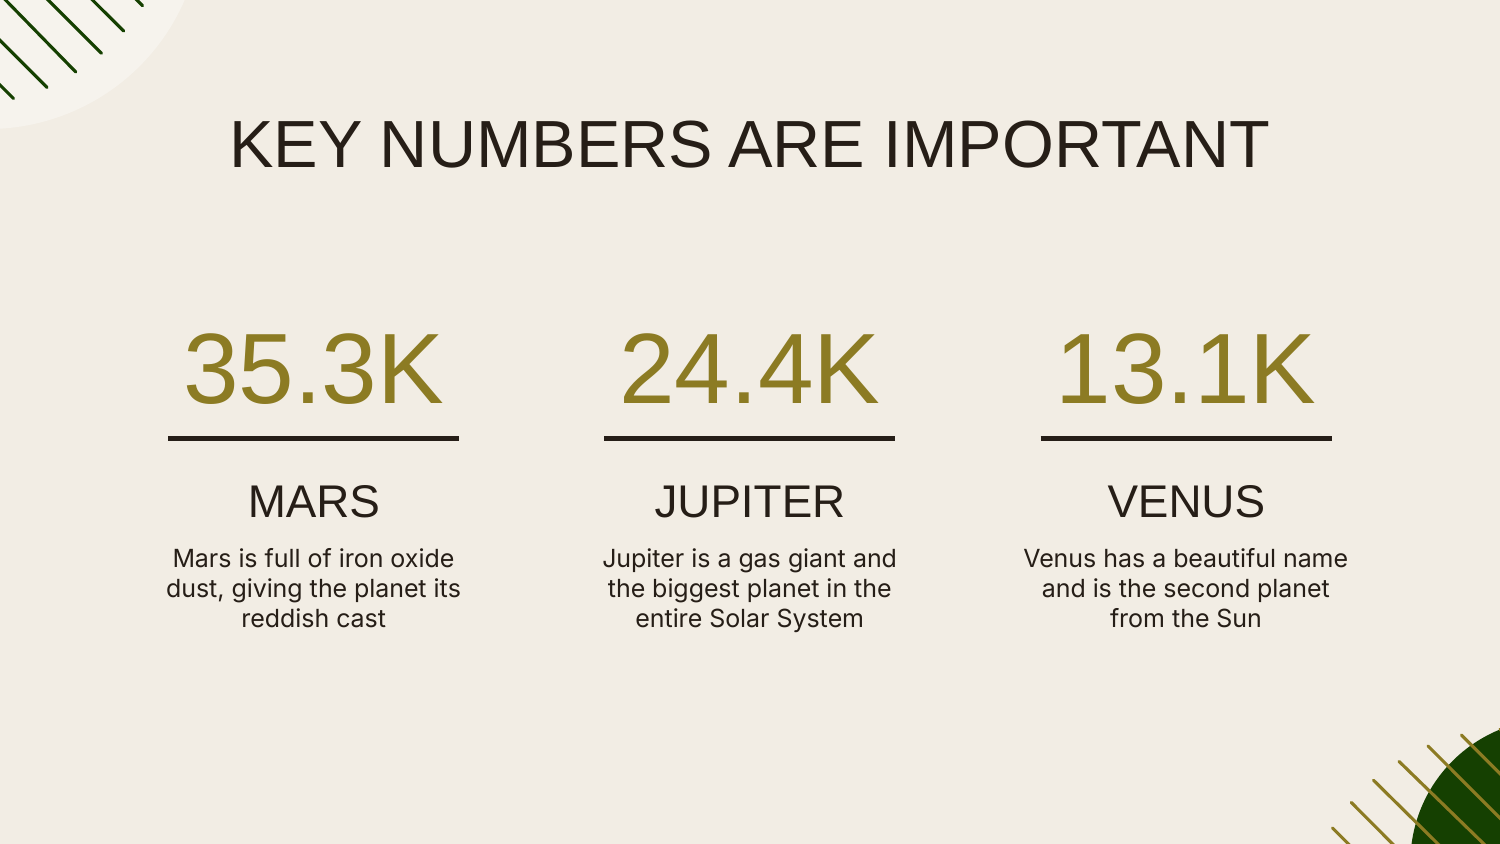

# KEY NUMBERS ARE IMPORTANT
35.3K
24.4K
13.1K
MARS
JUPITER
VENUS
Mars is full of iron oxide dust, giving the planet its reddish cast
Jupiter is a gas giant and the biggest planet in the entire Solar System
Venus has a beautiful name and is the second planet from the Sun